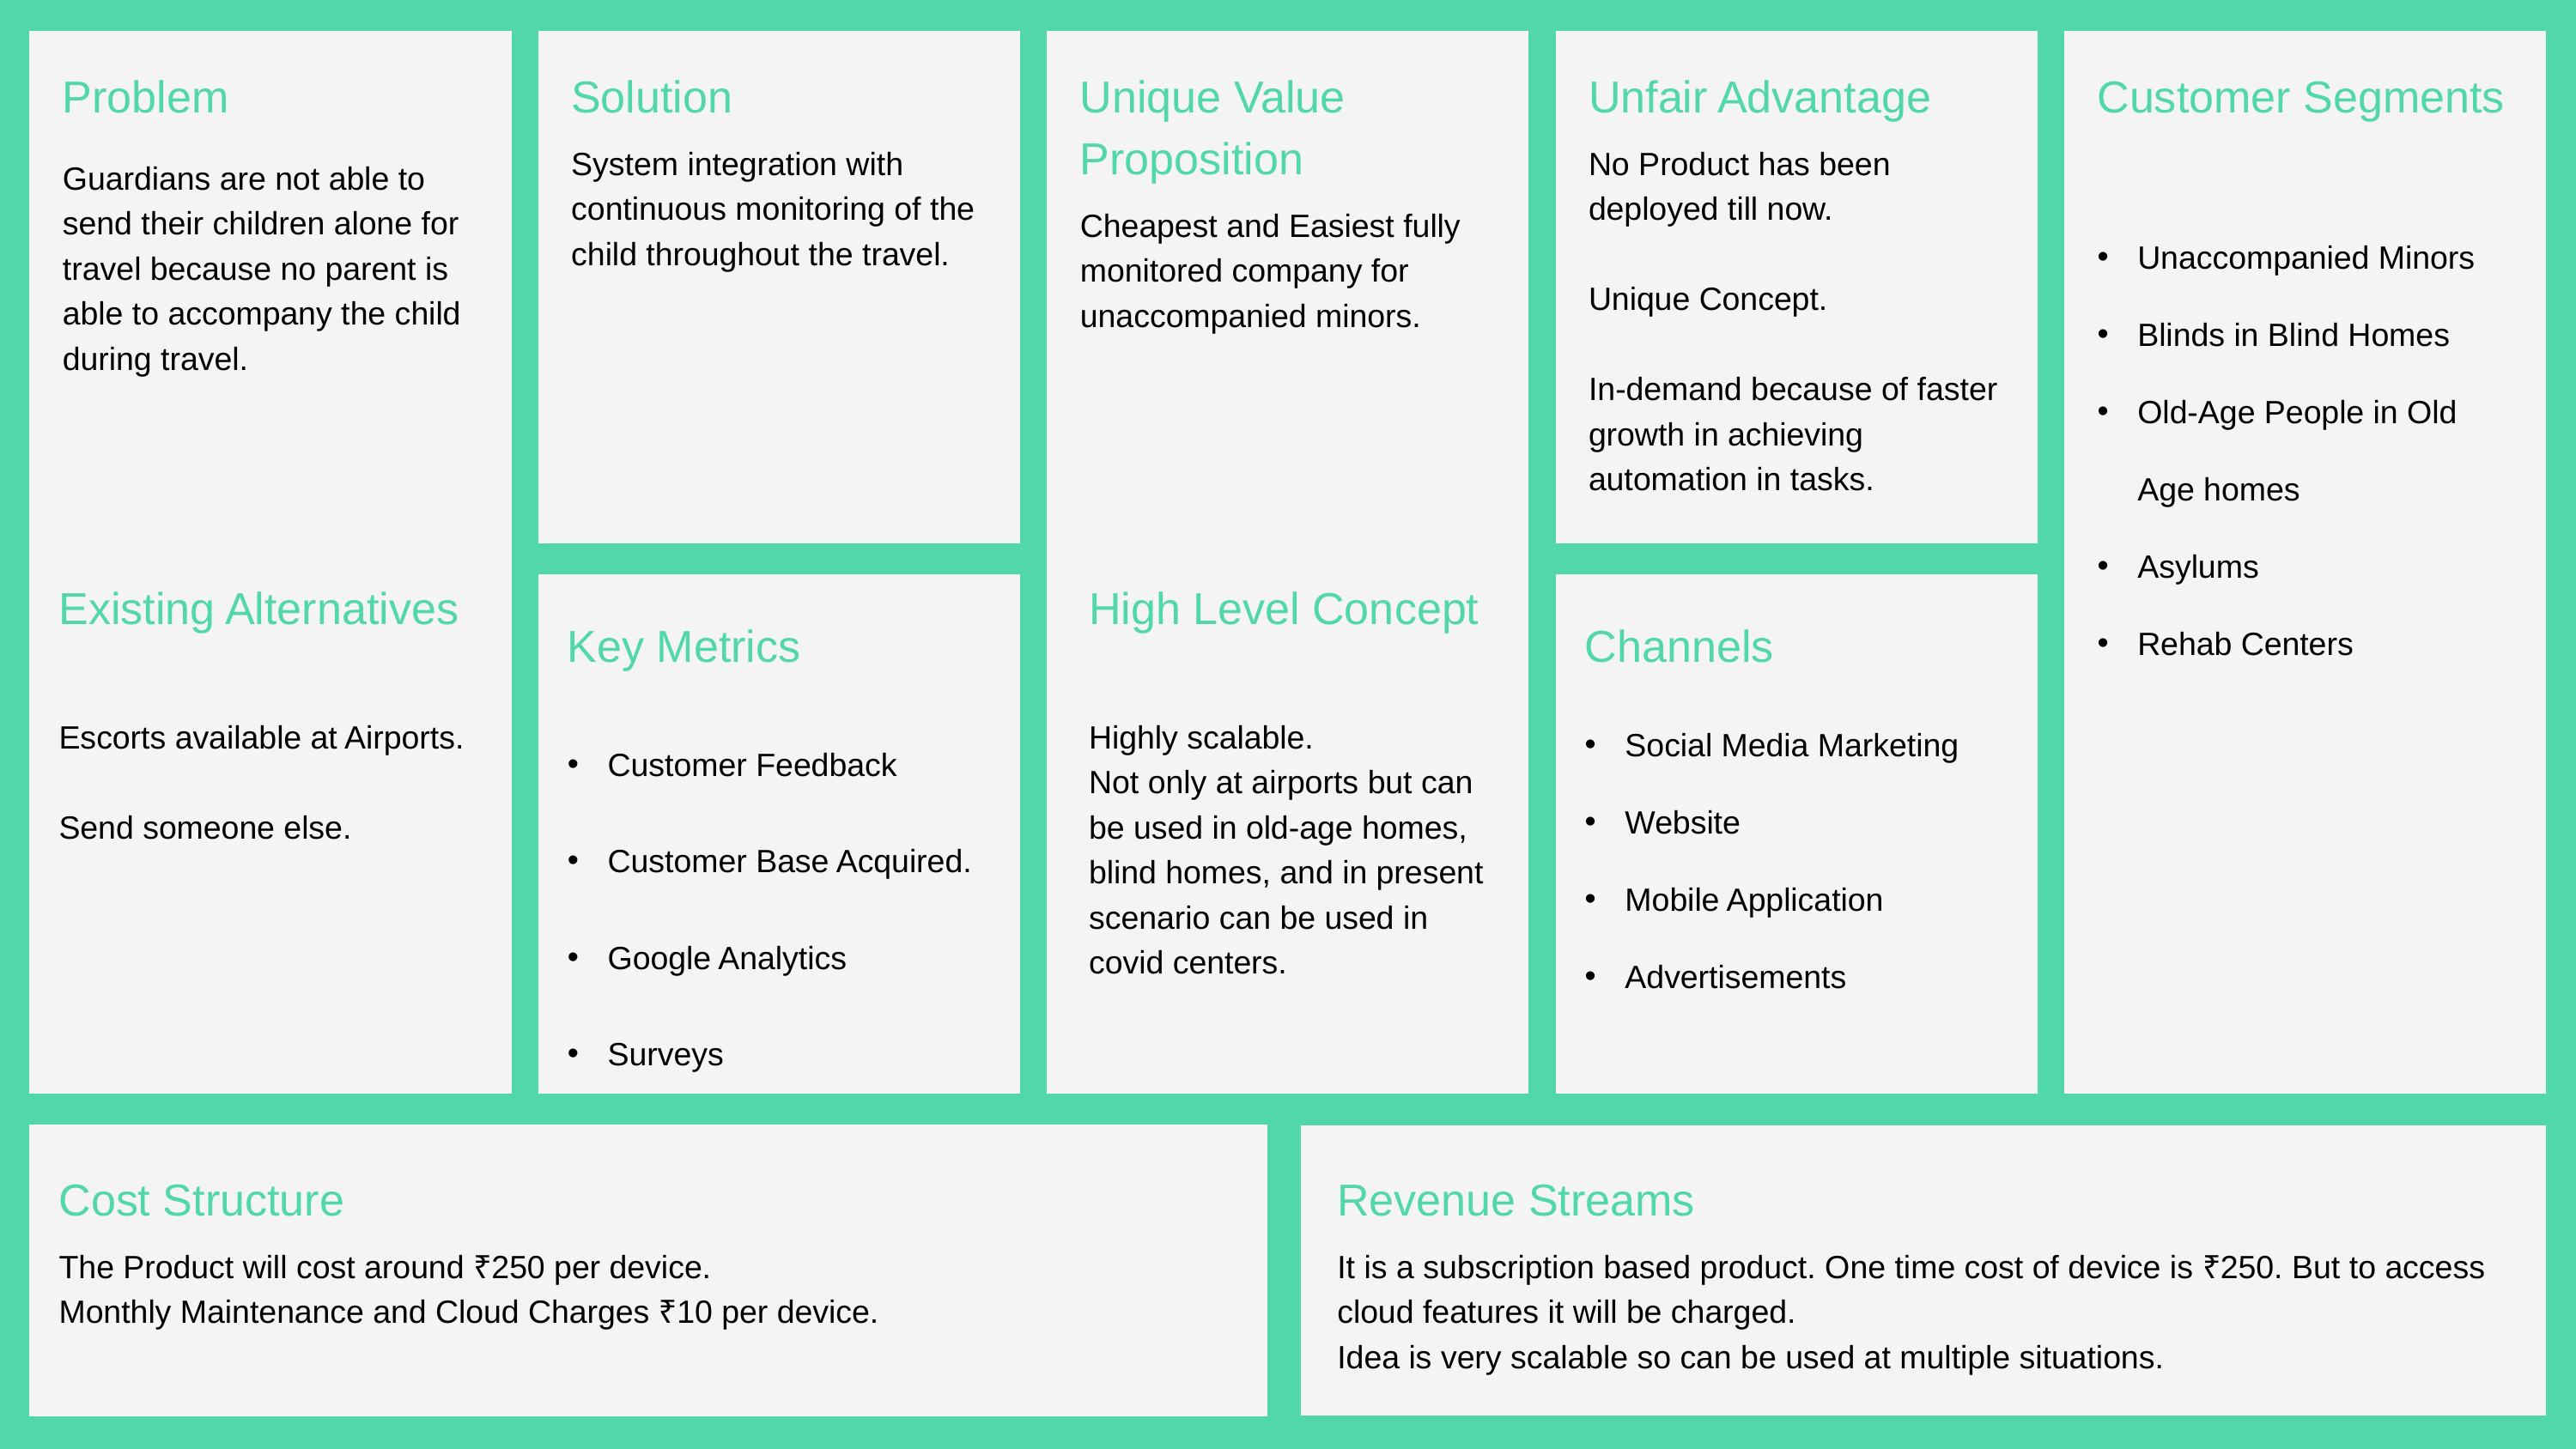

Problem
Guardians are not able to send their children alone for travel because no parent is able to accompany the child during travel.
Solution
System integration with continuous monitoring of the child throughout the travel.
Unfair Advantage
No Product has been deployed till now.

Unique Concept.

In-demand because of faster growth in achieving automation in tasks.
Customer Segments
Unaccompanied Minors
Blinds in Blind Homes
Old-Age People in Old Age homes
Asylums
Rehab Centers
Unique Value Proposition
Cheapest and Easiest fully monitored company for unaccompanied minors.
Existing Alternatives
Escorts available at Airports.

Send someone else.
High Level Concept
Highly scalable.
Not only at airports but can be used in old-age homes, blind homes, and in present scenario can be used in covid centers.

Key Metrics
Customer Feedback
Customer Base Acquired.
Google Analytics
Surveys
Channels
Social Media Marketing
Website
Mobile Application
Advertisements

Cost Structure
The Product will cost around ₹250 per device.
Monthly Maintenance and Cloud Charges ₹10 per device.
Revenue Streams
It is a subscription based product. One time cost of device is ₹250. But to access cloud features it will be charged.
Idea is very scalable so can be used at multiple situations.